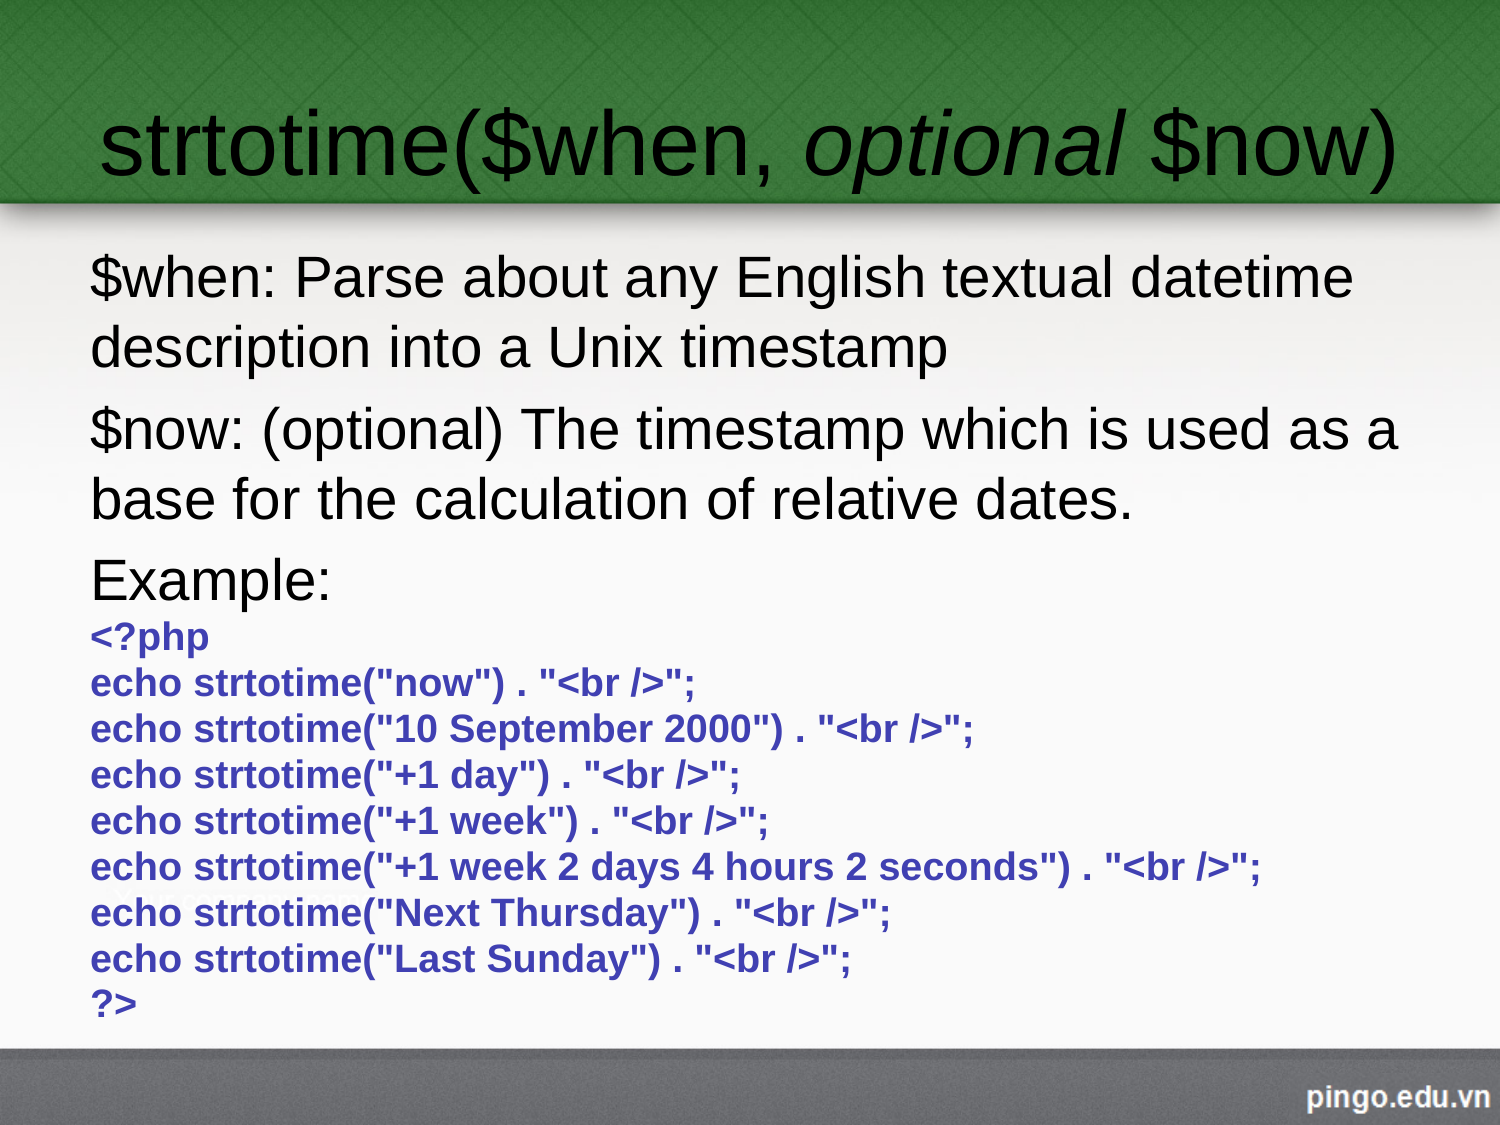

# strtotime($when, optional $now)
$when: Parse about any English textual datetime description into a Unix timestamp
$now: (optional) The timestamp which is used as a base for the calculation of relative dates.
Example:
<?php
echo strtotime("now") . "<br />";
echo strtotime("10 September 2000") . "<br />";
echo strtotime("+1 day") . "<br />";
echo strtotime("+1 week") . "<br />";
echo strtotime("+1 week 2 days 4 hours 2 seconds") . "<br />";
echo strtotime("Next Thursday") . "<br />";
echo strtotime("Last Sunday") . "<br />";
?>